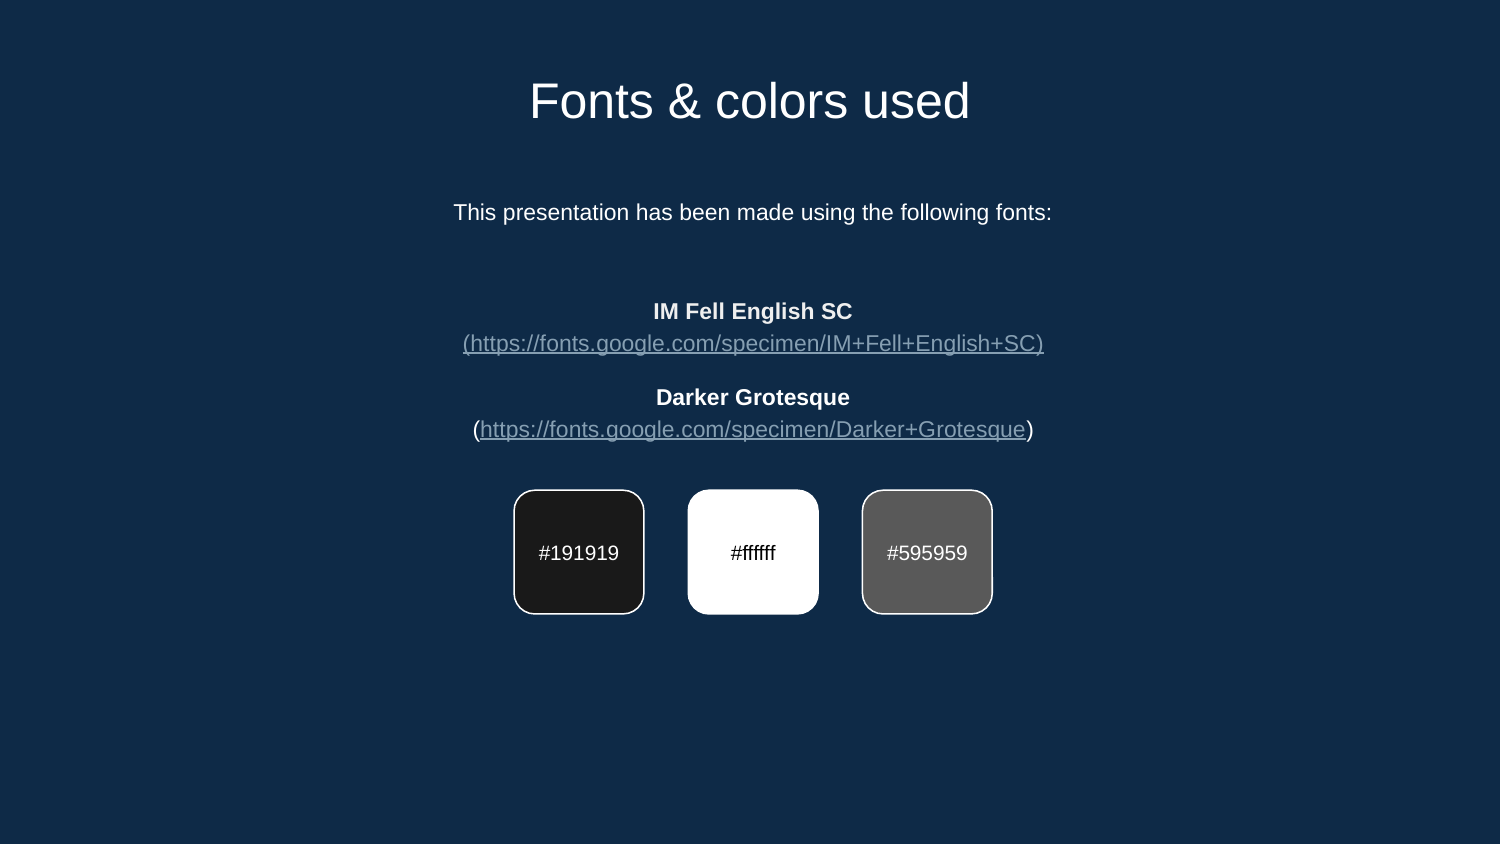

# Fonts & colors used
This presentation has been made using the following fonts:

IM Fell English SC
(https://fonts.google.com/specimen/IM+Fell+English+SC)

Darker Grotesque
(https://fonts.google.com/specimen/Darker+Grotesque)

#191919
#ffffff
#595959